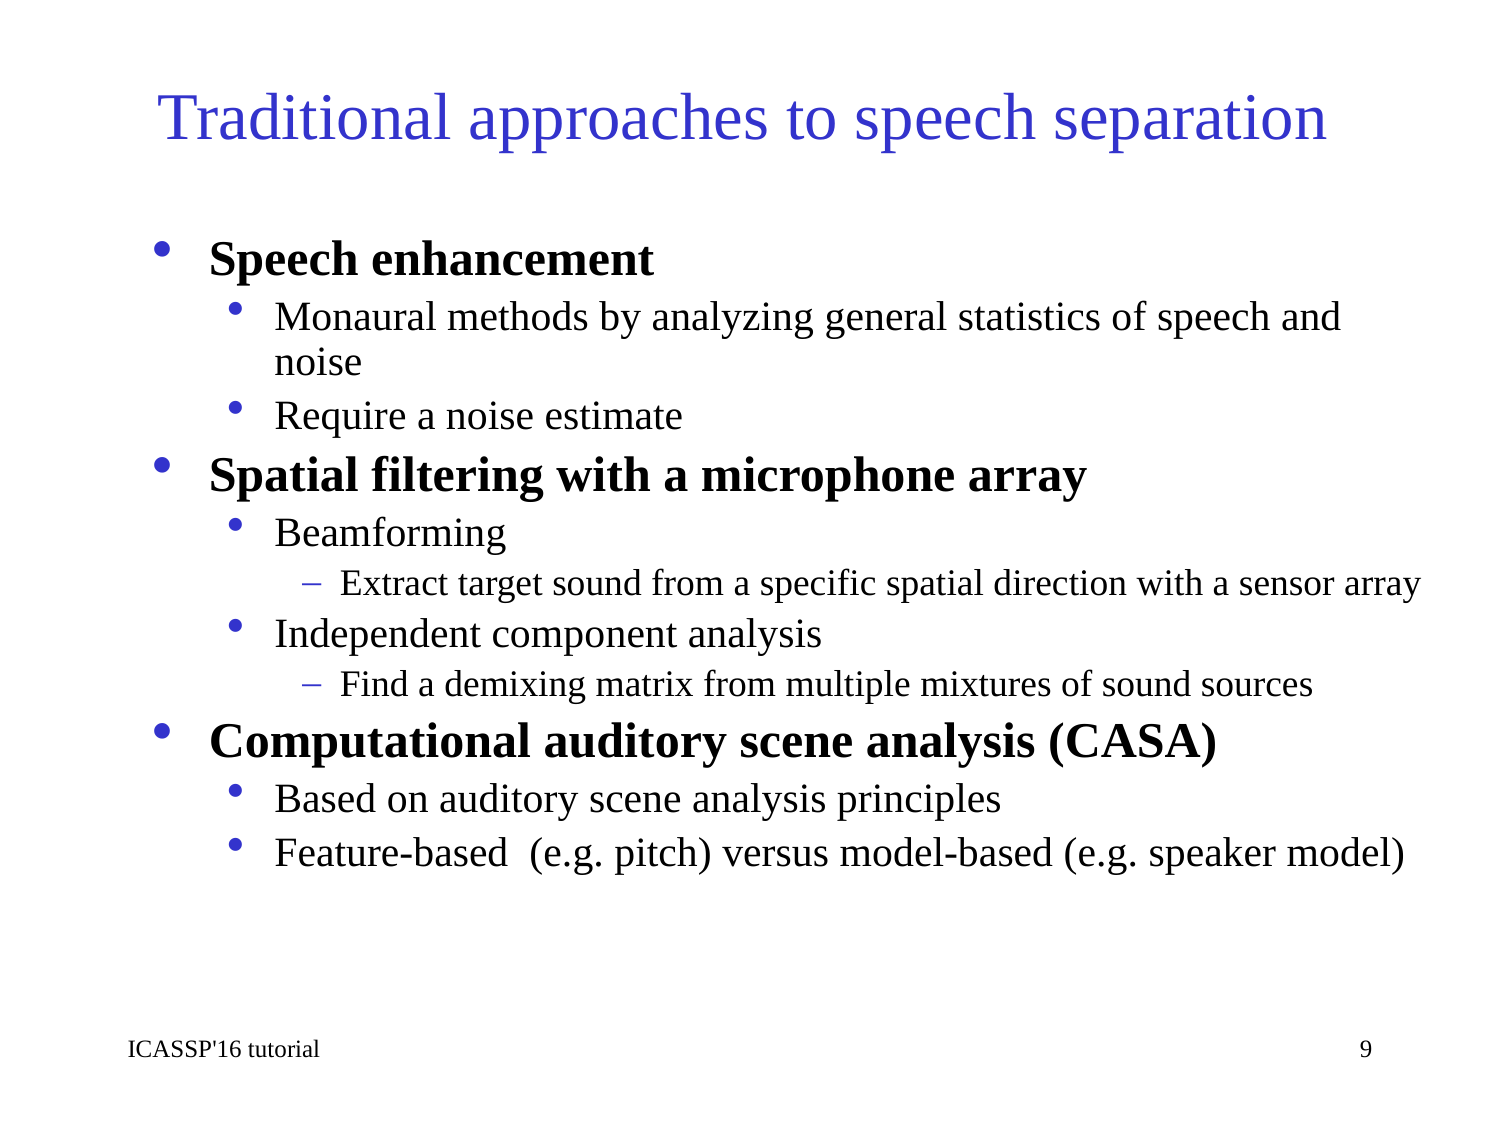

Traditional approaches to speech separation
Speech enhancement
Monaural methods by analyzing general statistics of speech and noise
Require a noise estimate
Spatial filtering with a microphone array
Beamforming
Extract target sound from a specific spatial direction with a sensor array
Independent component analysis
Find a demixing matrix from multiple mixtures of sound sources
Computational auditory scene analysis (CASA)
Based on auditory scene analysis principles
Feature-based  (e.g. pitch) versus model-based (e.g. speaker model)
ICASSP'16 tutorial
9